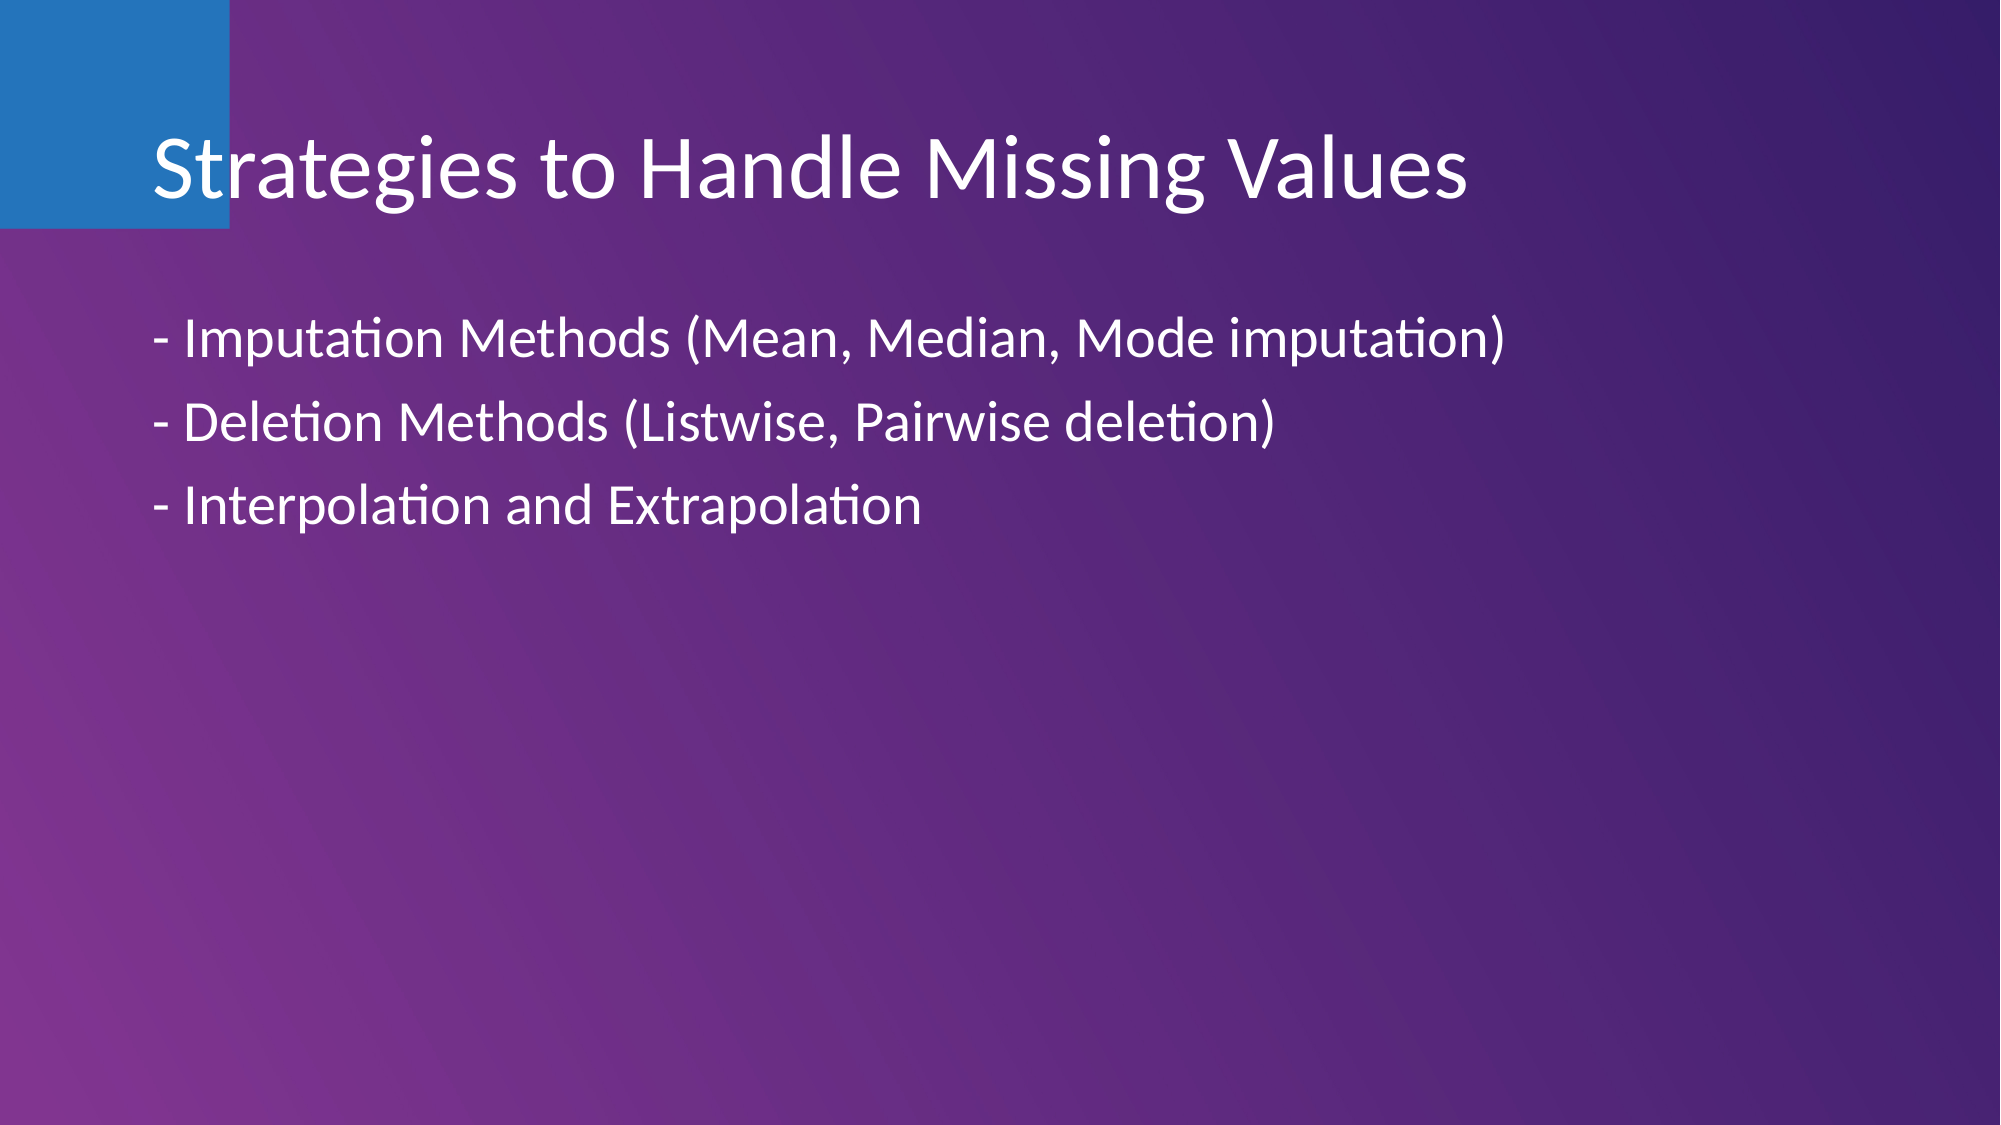

# Strategies to Handle Missing Values
- Imputation Methods (Mean, Median, Mode imputation)
- Deletion Methods (Listwise, Pairwise deletion)
- Interpolation and Extrapolation